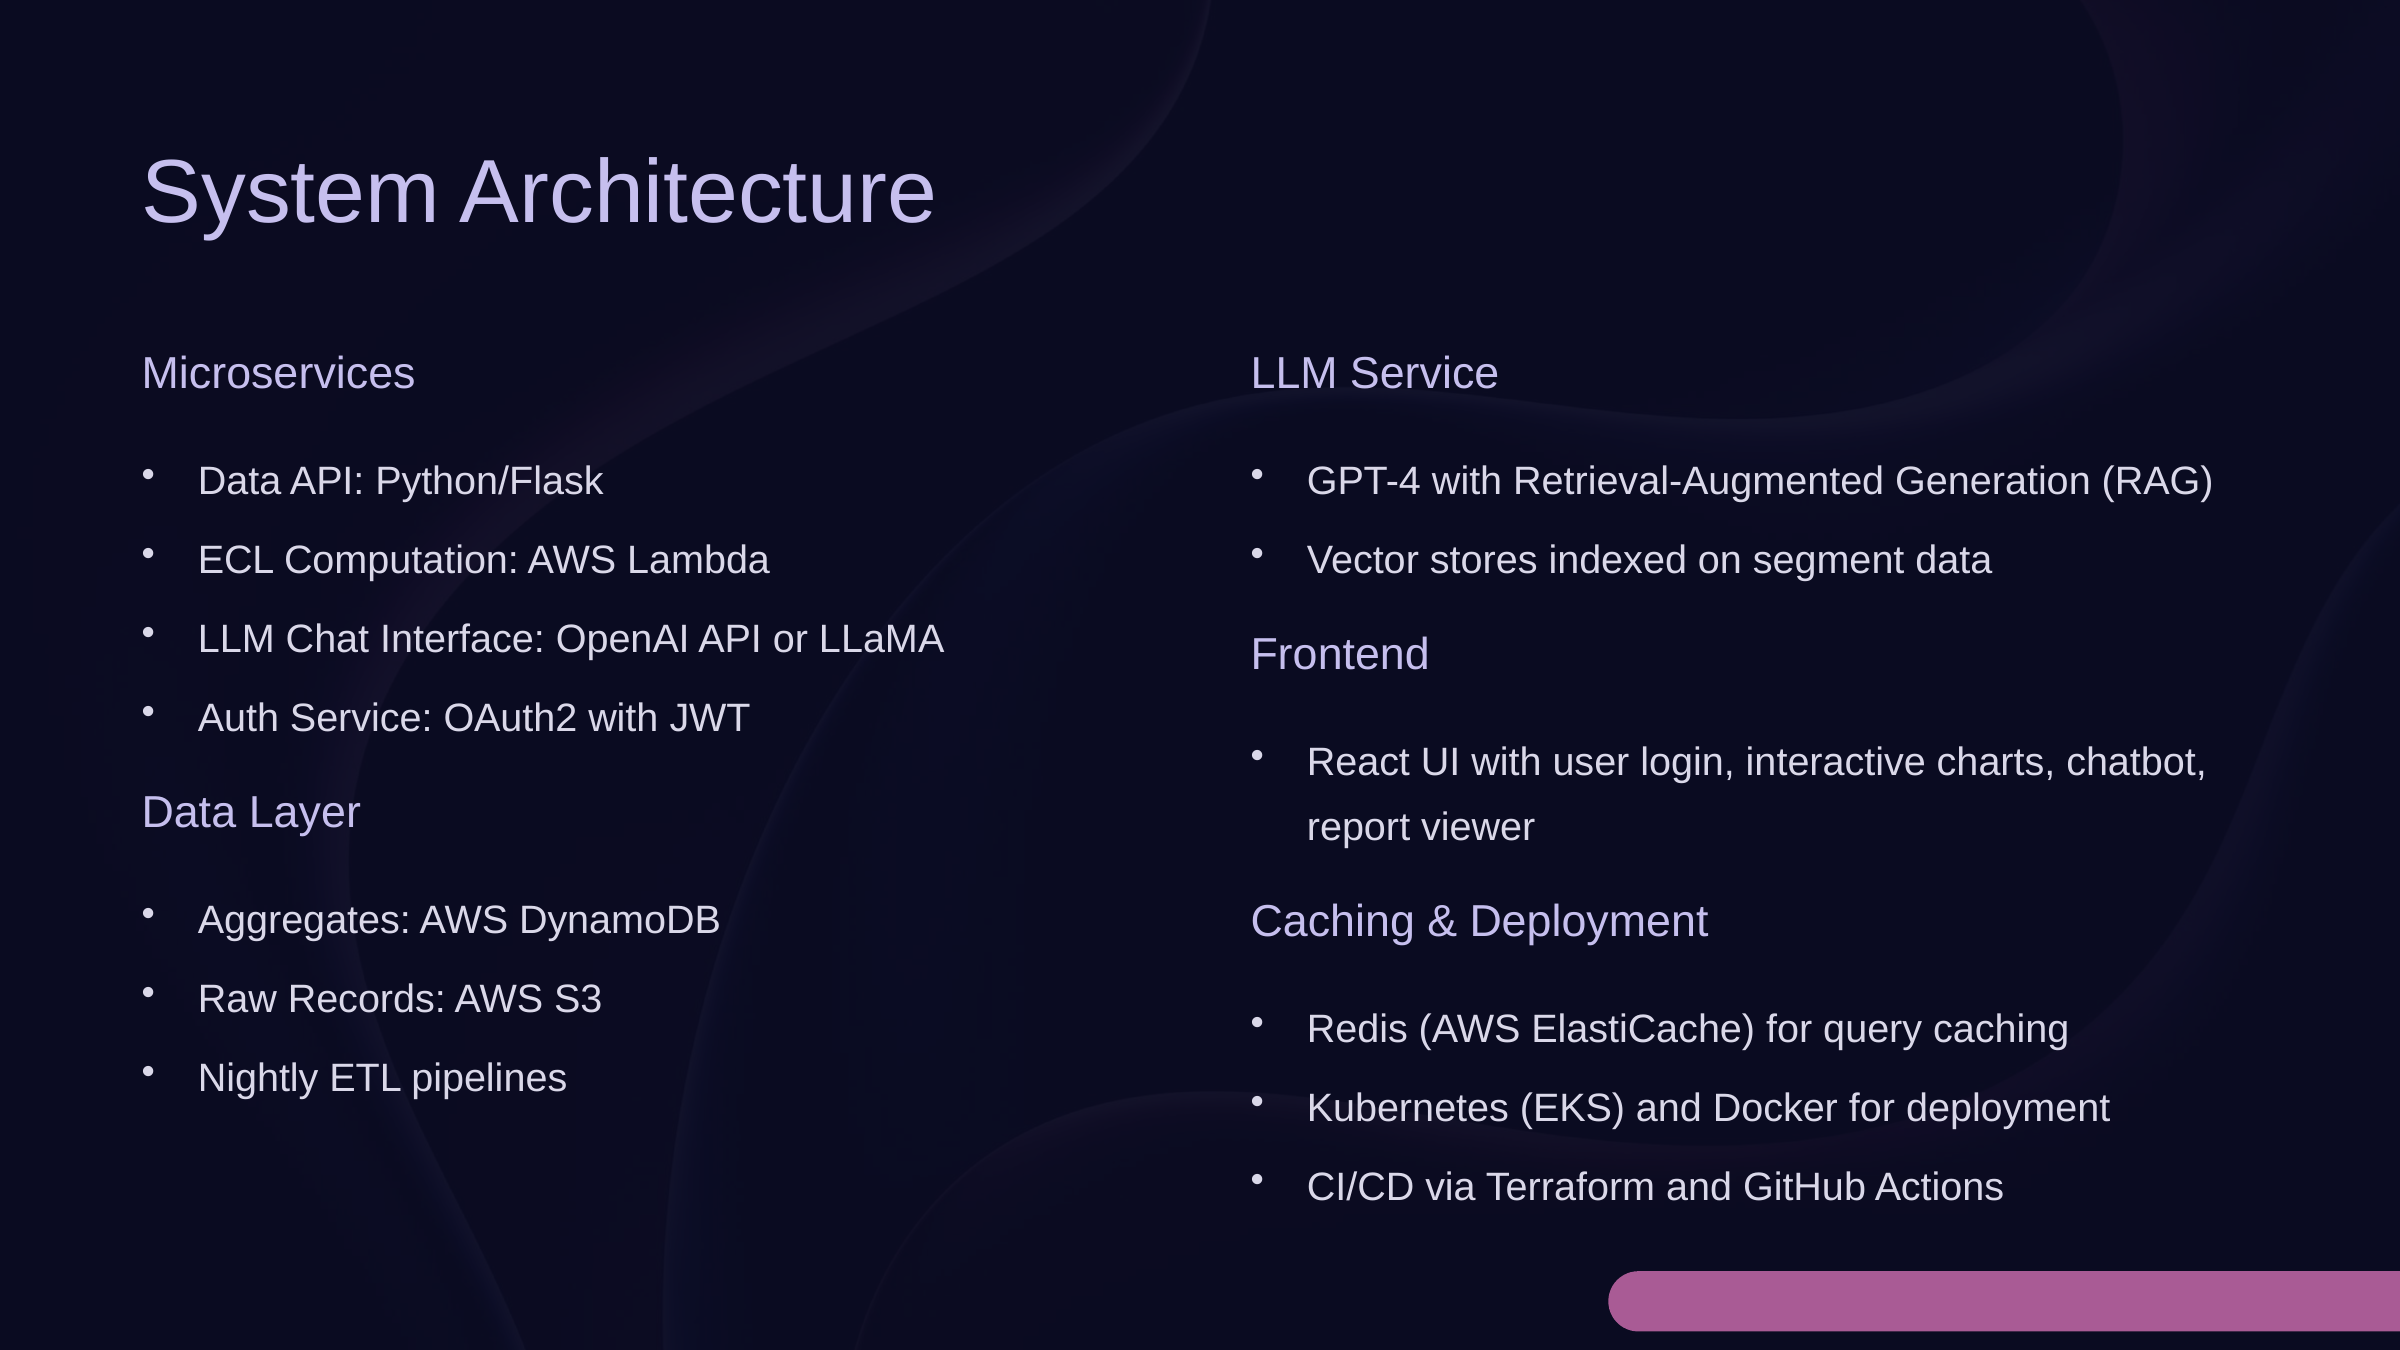

System Architecture
Microservices
LLM Service
Data API: Python/Flask
GPT-4 with Retrieval-Augmented Generation (RAG)
ECL Computation: AWS Lambda
Vector stores indexed on segment data
LLM Chat Interface: OpenAI API or LLaMA
Frontend
Auth Service: OAuth2 with JWT
React UI with user login, interactive charts, chatbot, report viewer
Data Layer
Aggregates: AWS DynamoDB
Caching & Deployment
Raw Records: AWS S3
Redis (AWS ElastiCache) for query caching
Nightly ETL pipelines
Kubernetes (EKS) and Docker for deployment
CI/CD via Terraform and GitHub Actions